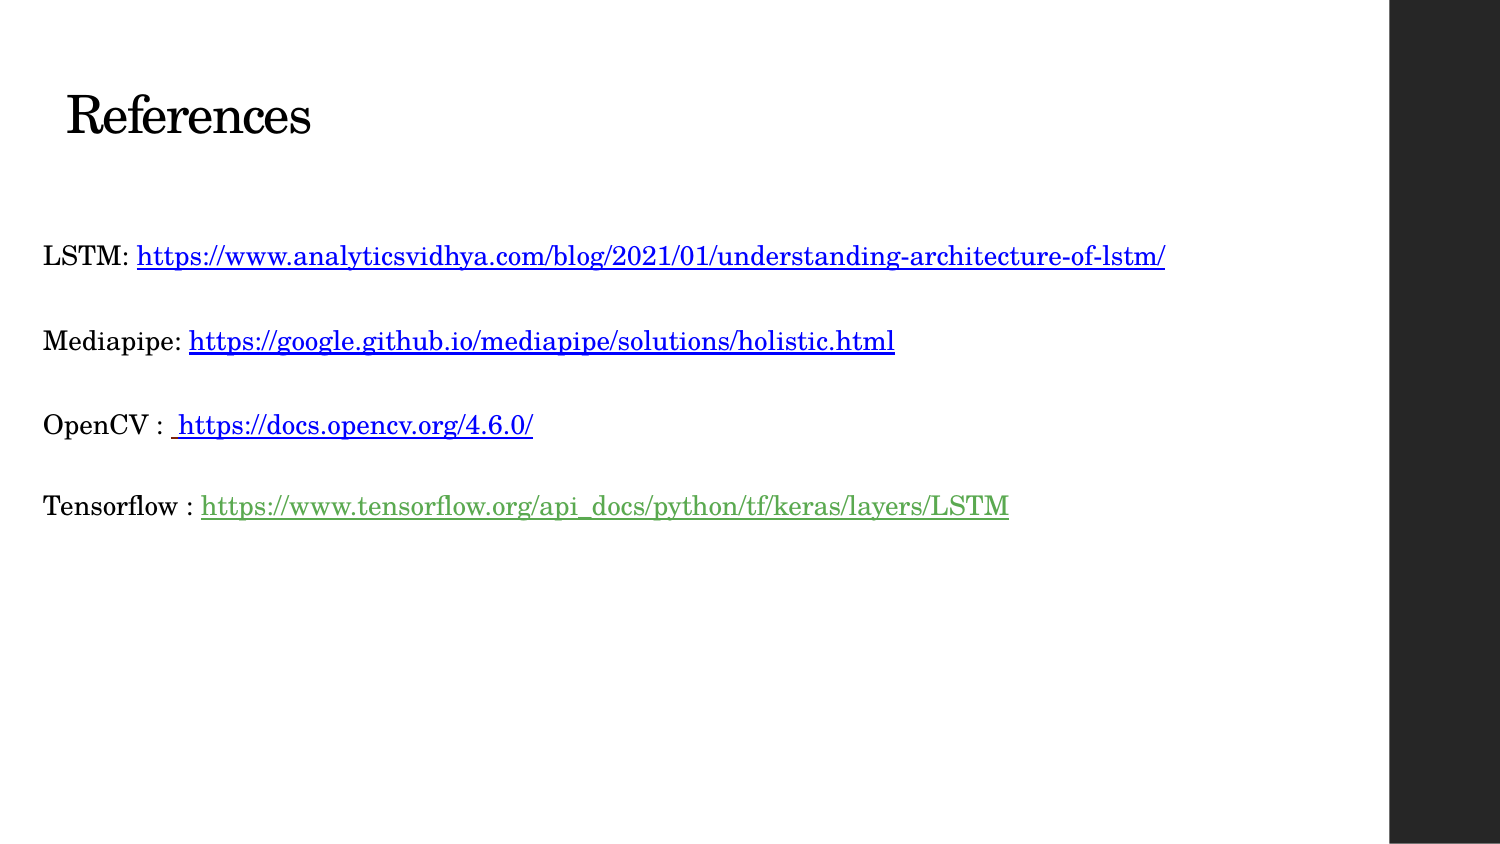

# References
LSTM: https://www.analyticsvidhya.com/blog/2021/01/understanding-architecture-of-lstm/
Mediapipe: https://google.github.io/mediapipe/solutions/holistic.html
OpenCV :  https://docs.opencv.org/4.6.0/
Tensorflow : https://www.tensorflow.org/api_docs/python/tf/keras/layers/LSTM